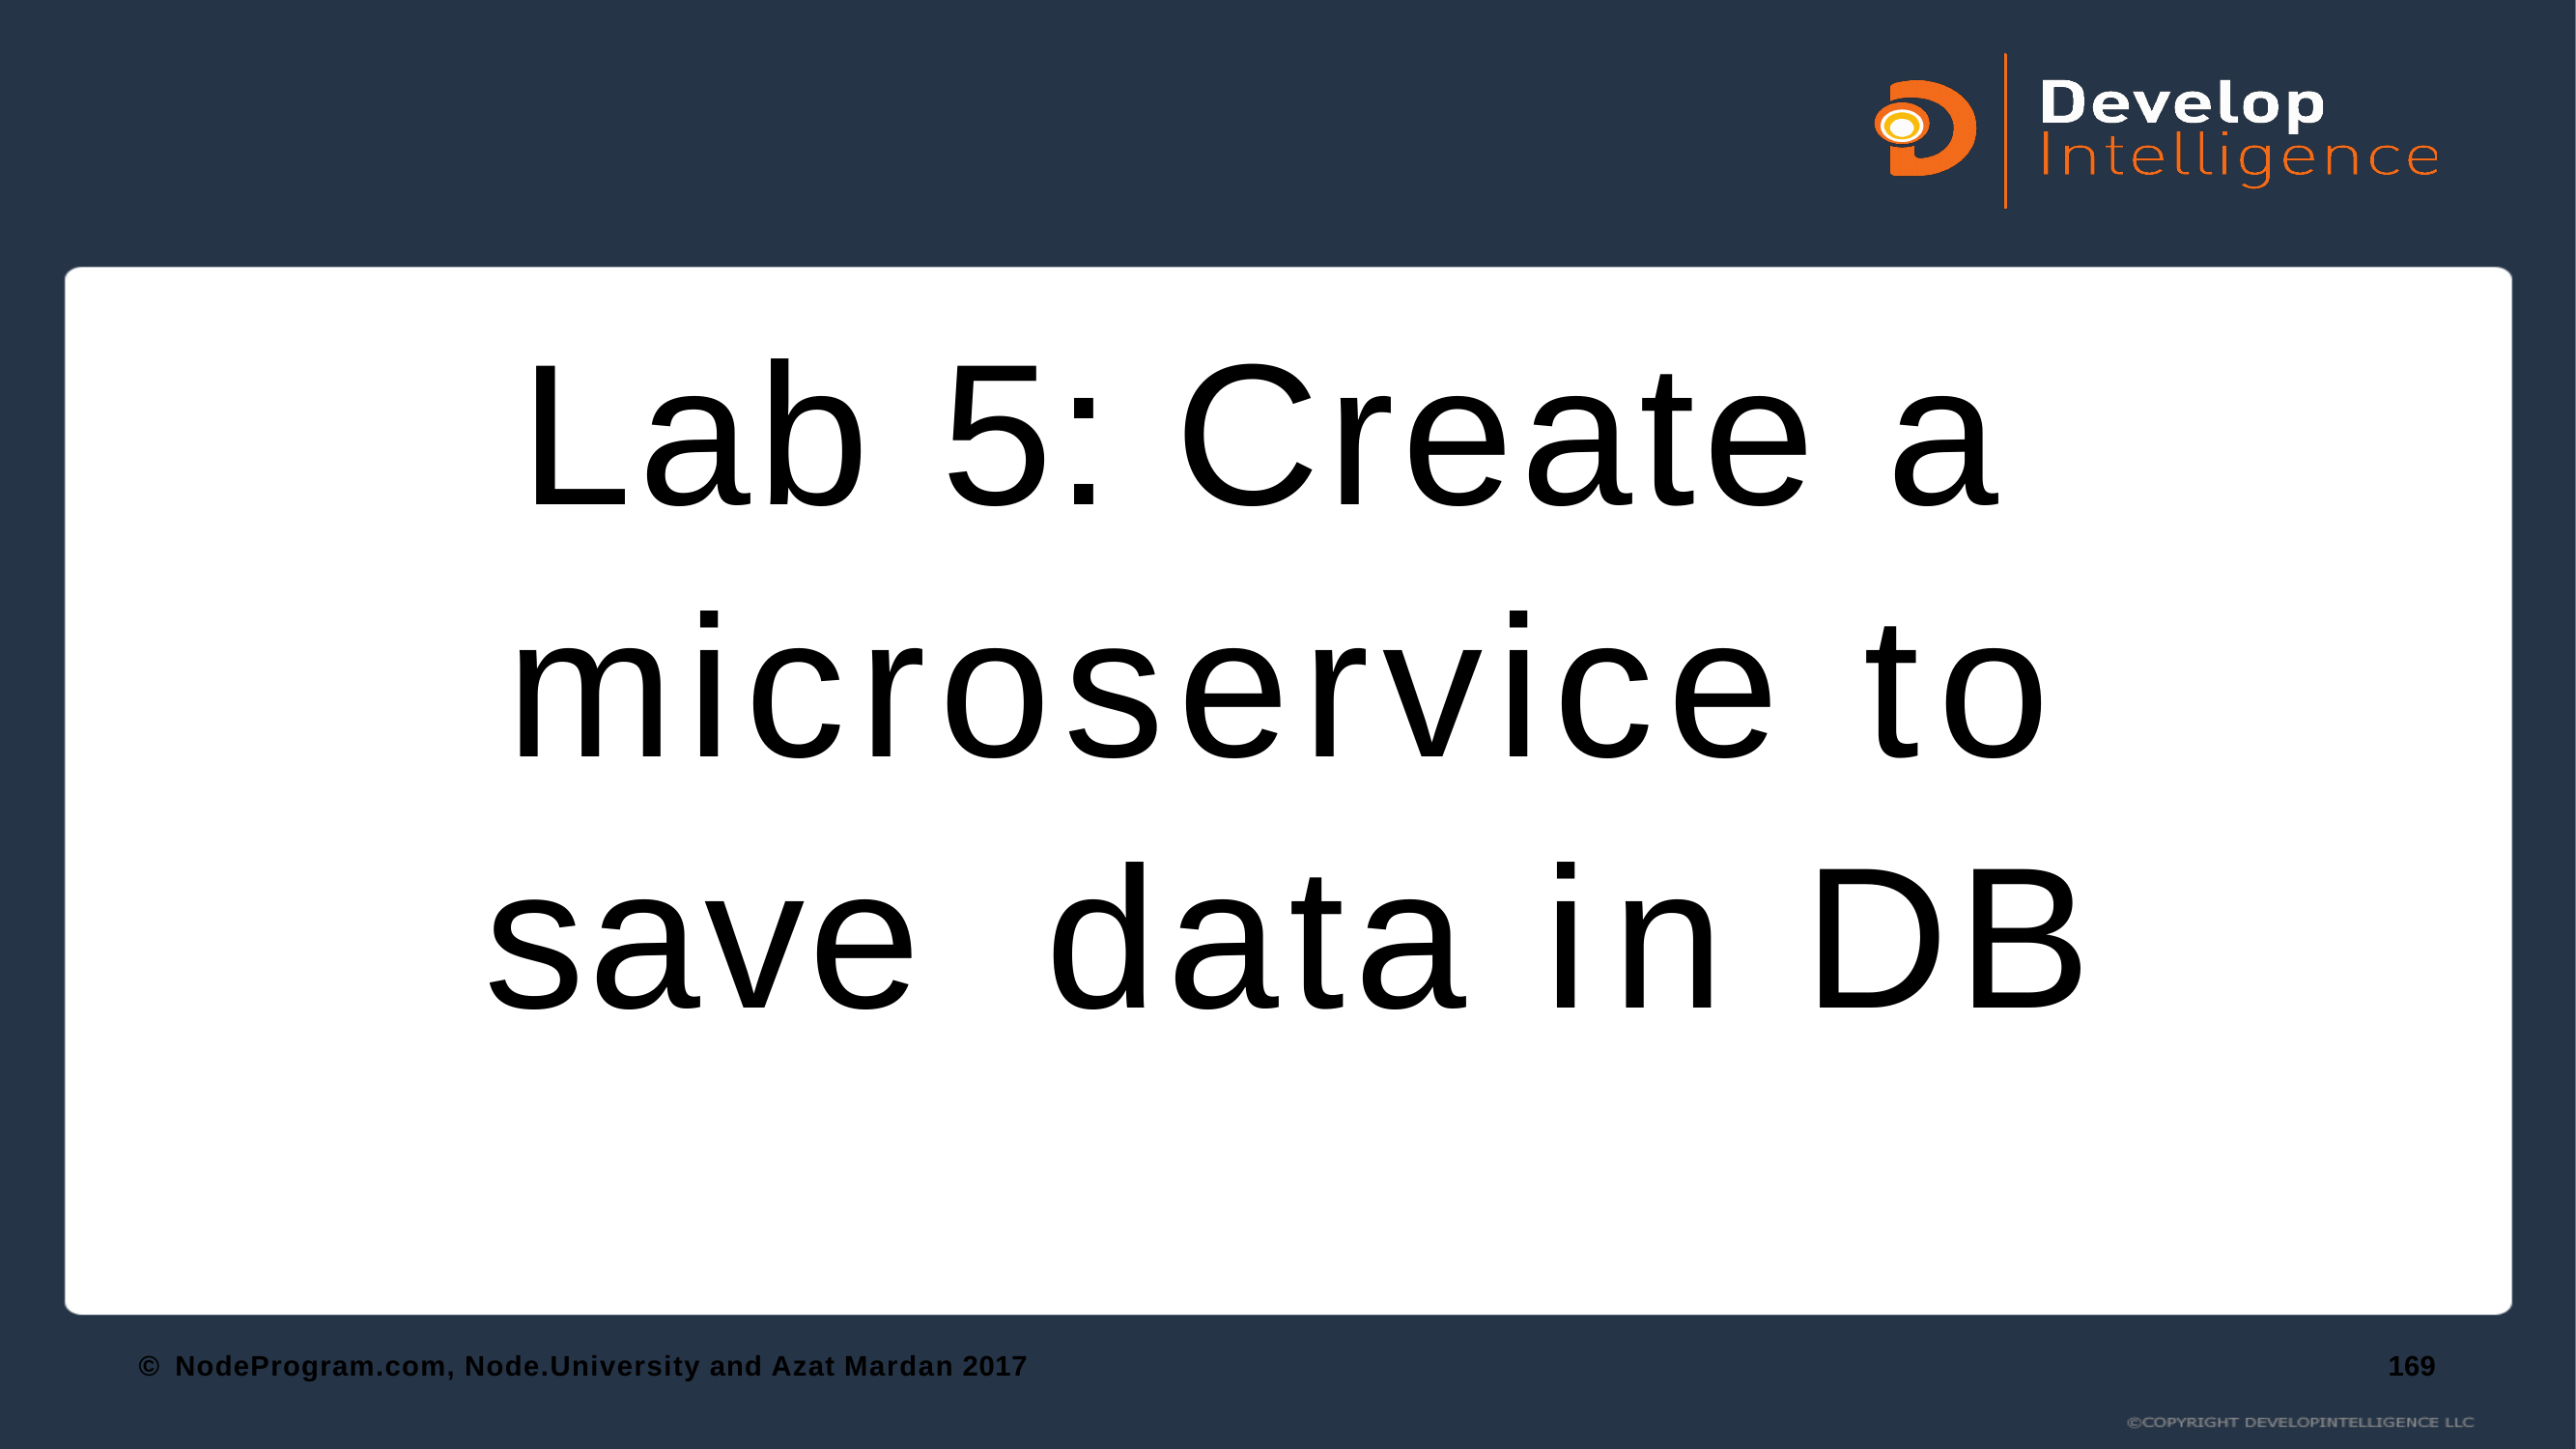

# Lab 5: Create a  microservice to save  data in DB
© NodeProgram.com, Node.University and Azat Mardan 2017
169